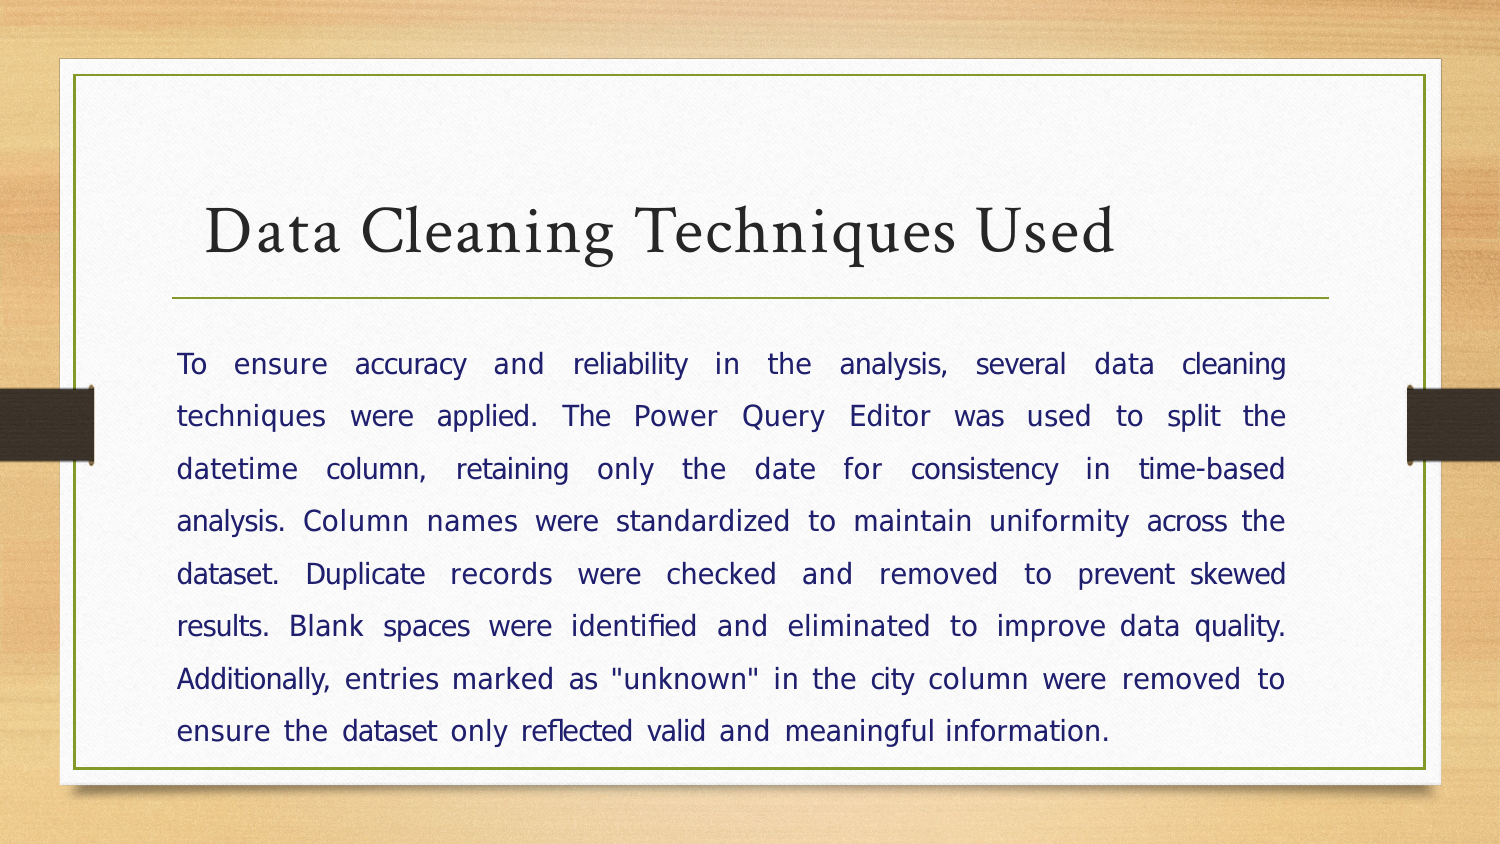

# Data Cleaning Techniques Used
To ensure accuracy and reliability in the analysis, several data cleaning techniques were applied. The Power Query Editor was used to split the datetime column, retaining only the date for consistency in time-based analysis. Column names were standardized to maintain uniformity across the dataset. Duplicate records were checked and removed to prevent skewed results. Blank spaces were identified and eliminated to improve data quality. Additionally, entries marked as "unknown" in the city column were removed to ensure the dataset only reflected valid and meaningful information.